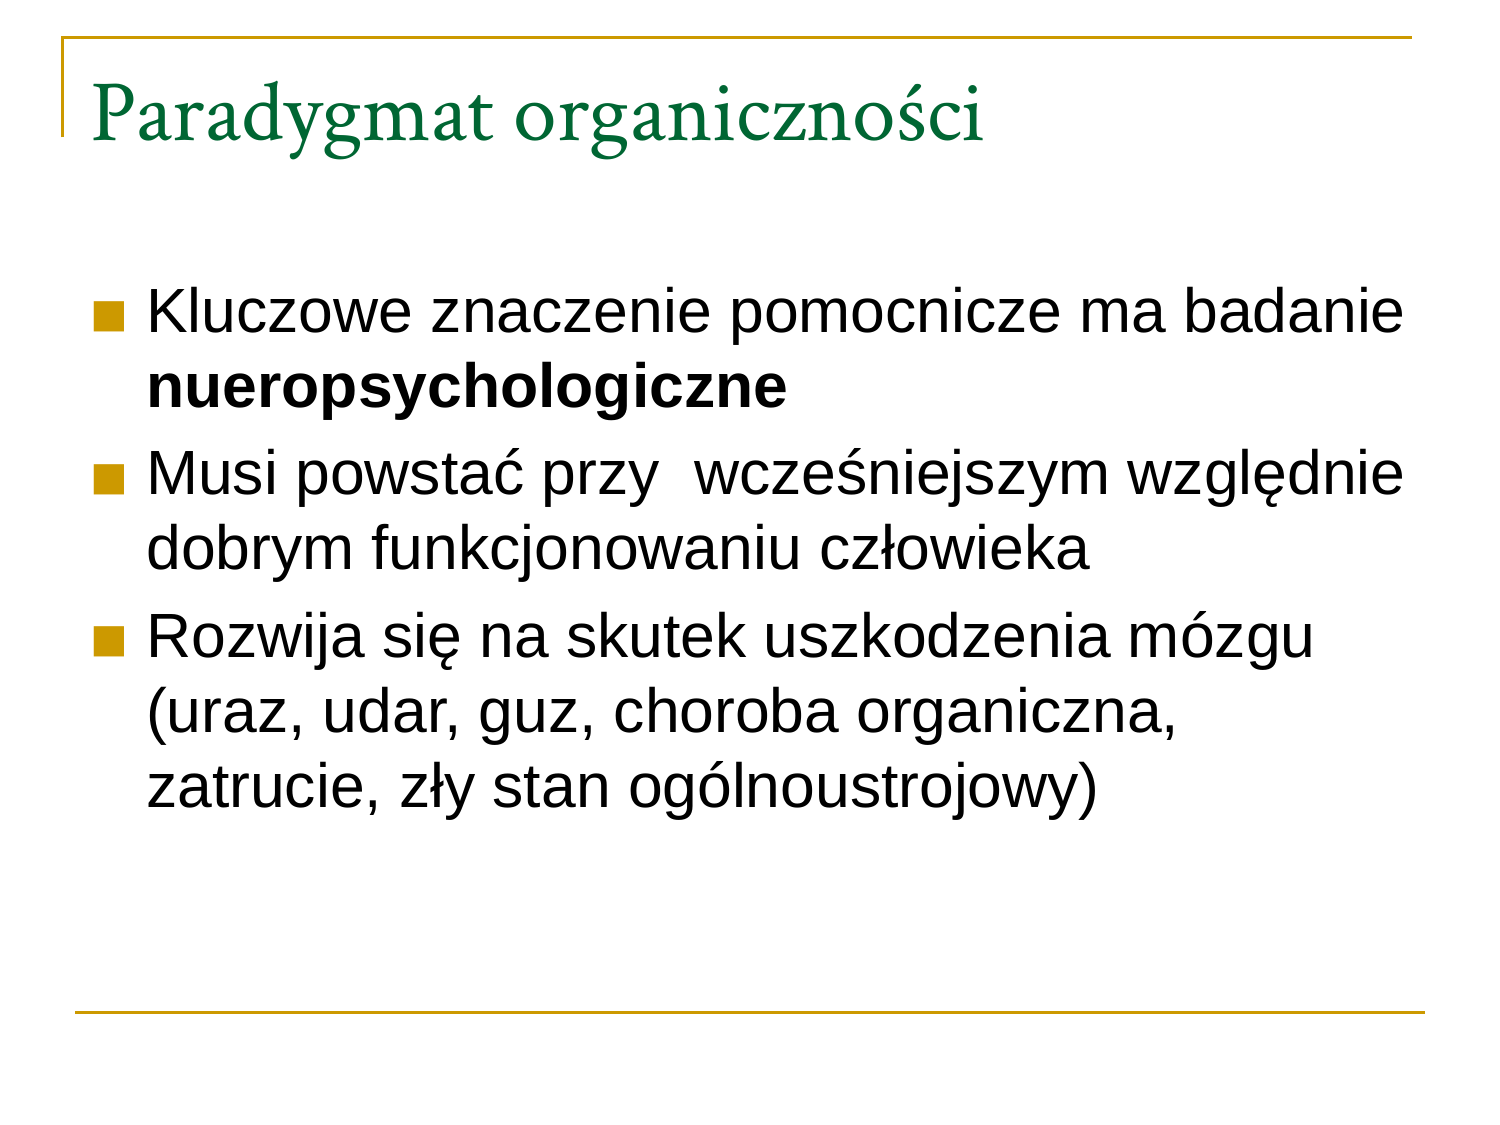

# Paradygmat organiczności
Kluczowe znaczenie pomocnicze ma badanie nueropsychologiczne
Musi powstać przy  wcześniejszym względnie dobrym funkcjonowaniu człowieka
Rozwija się na skutek uszkodzenia mózgu (uraz, udar, guz, choroba organiczna, zatrucie, zły stan ogólnoustrojowy)